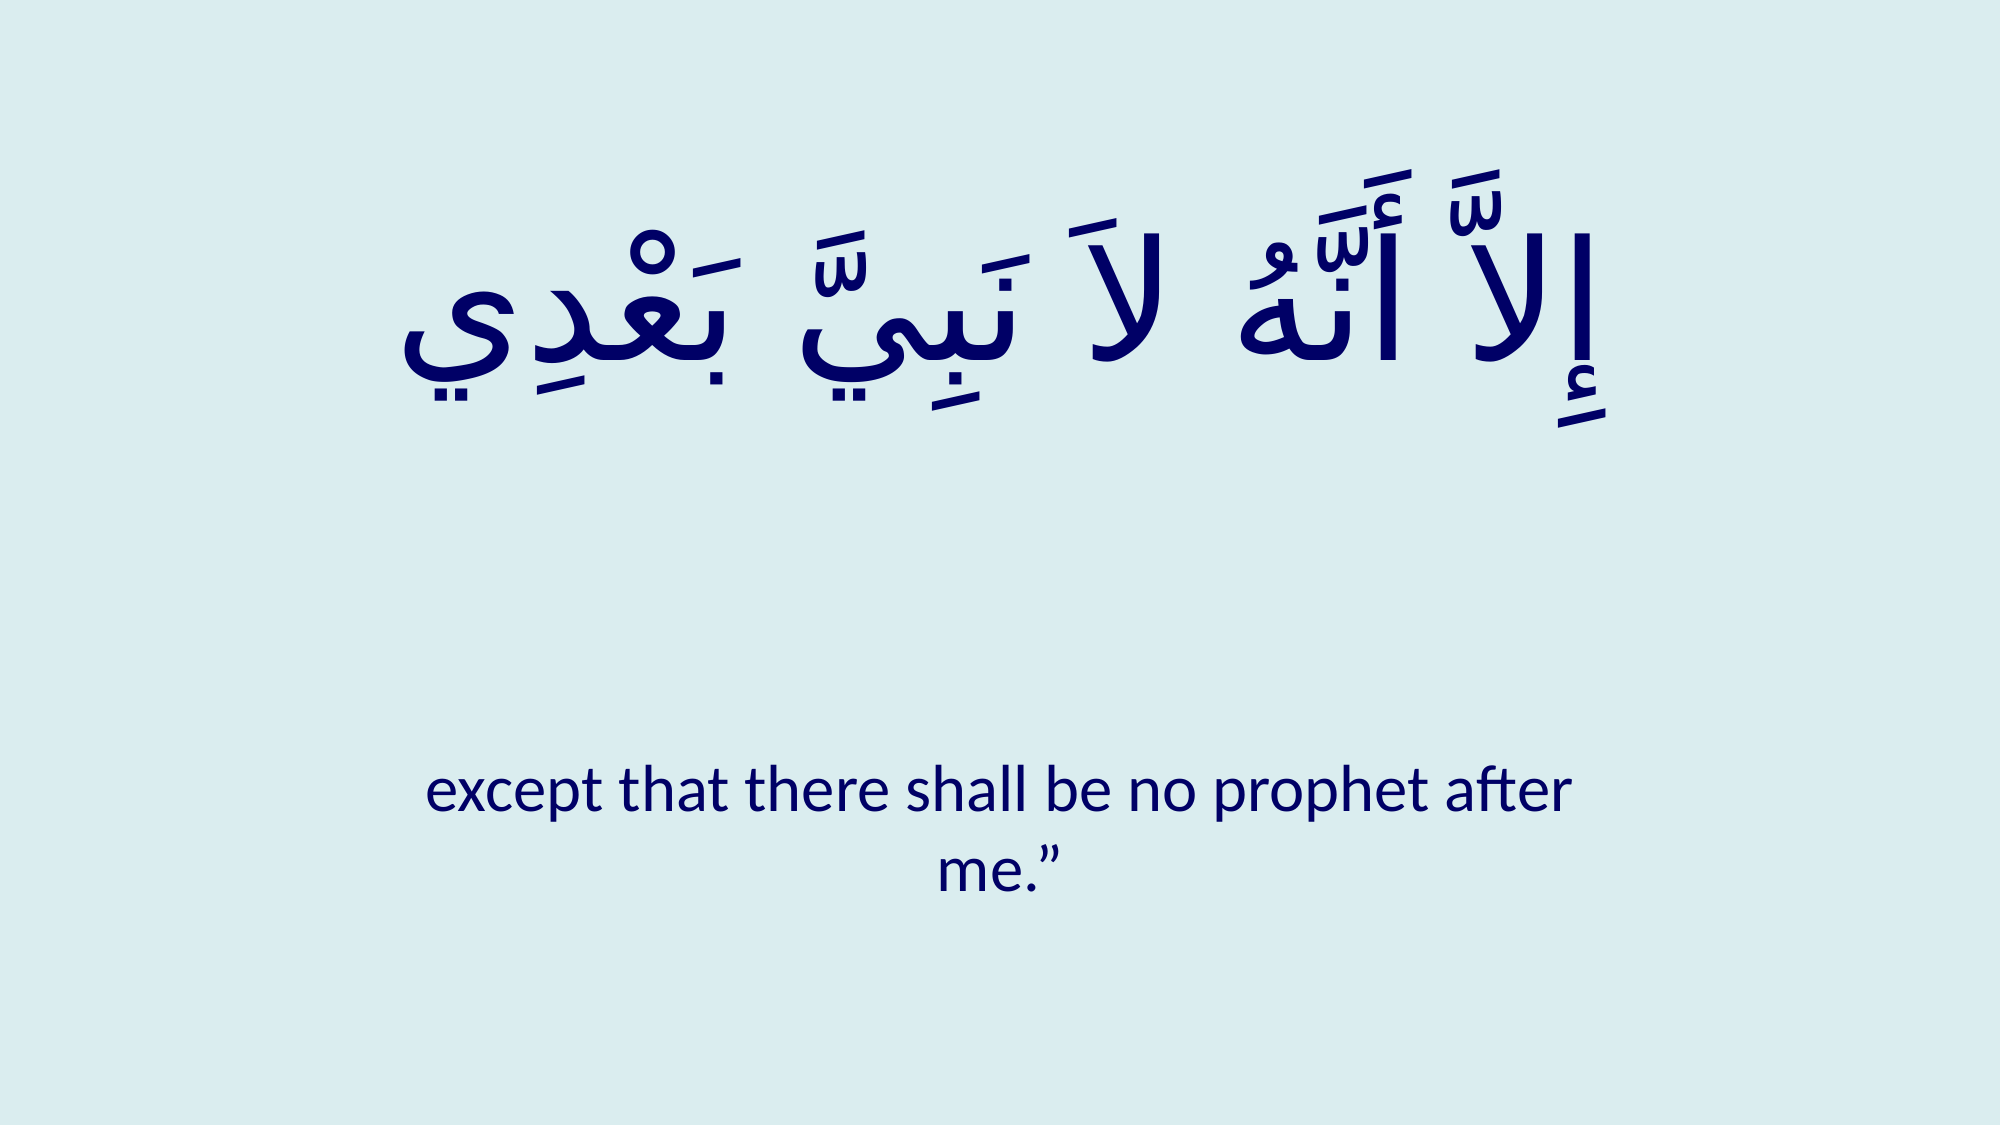

# إِلاَّ أَنَّهُ لاَ نَبِيَّ بَعْدِي
except that there shall be no prophet after me.”